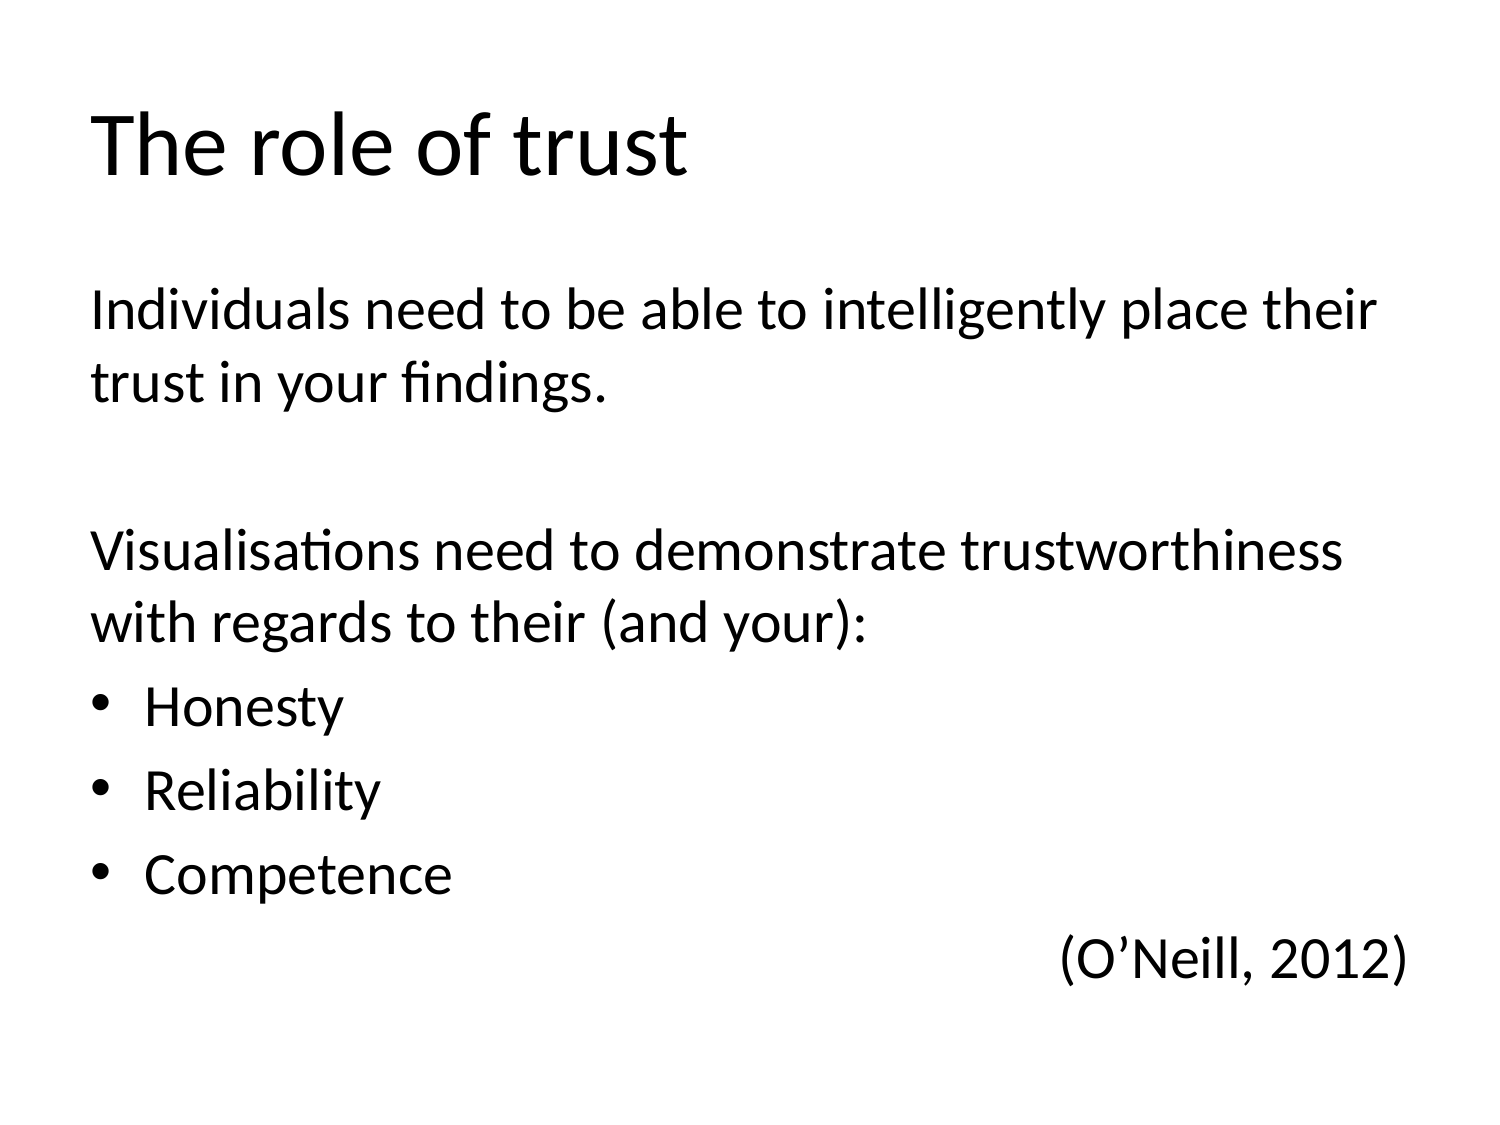

# The role of trust
Individuals need to be able to intelligently place their trust in your findings.

Visualisations need to demonstrate trustworthiness with regards to their (and your):
Honesty
Reliability
Competence
(O’Neill, 2012)